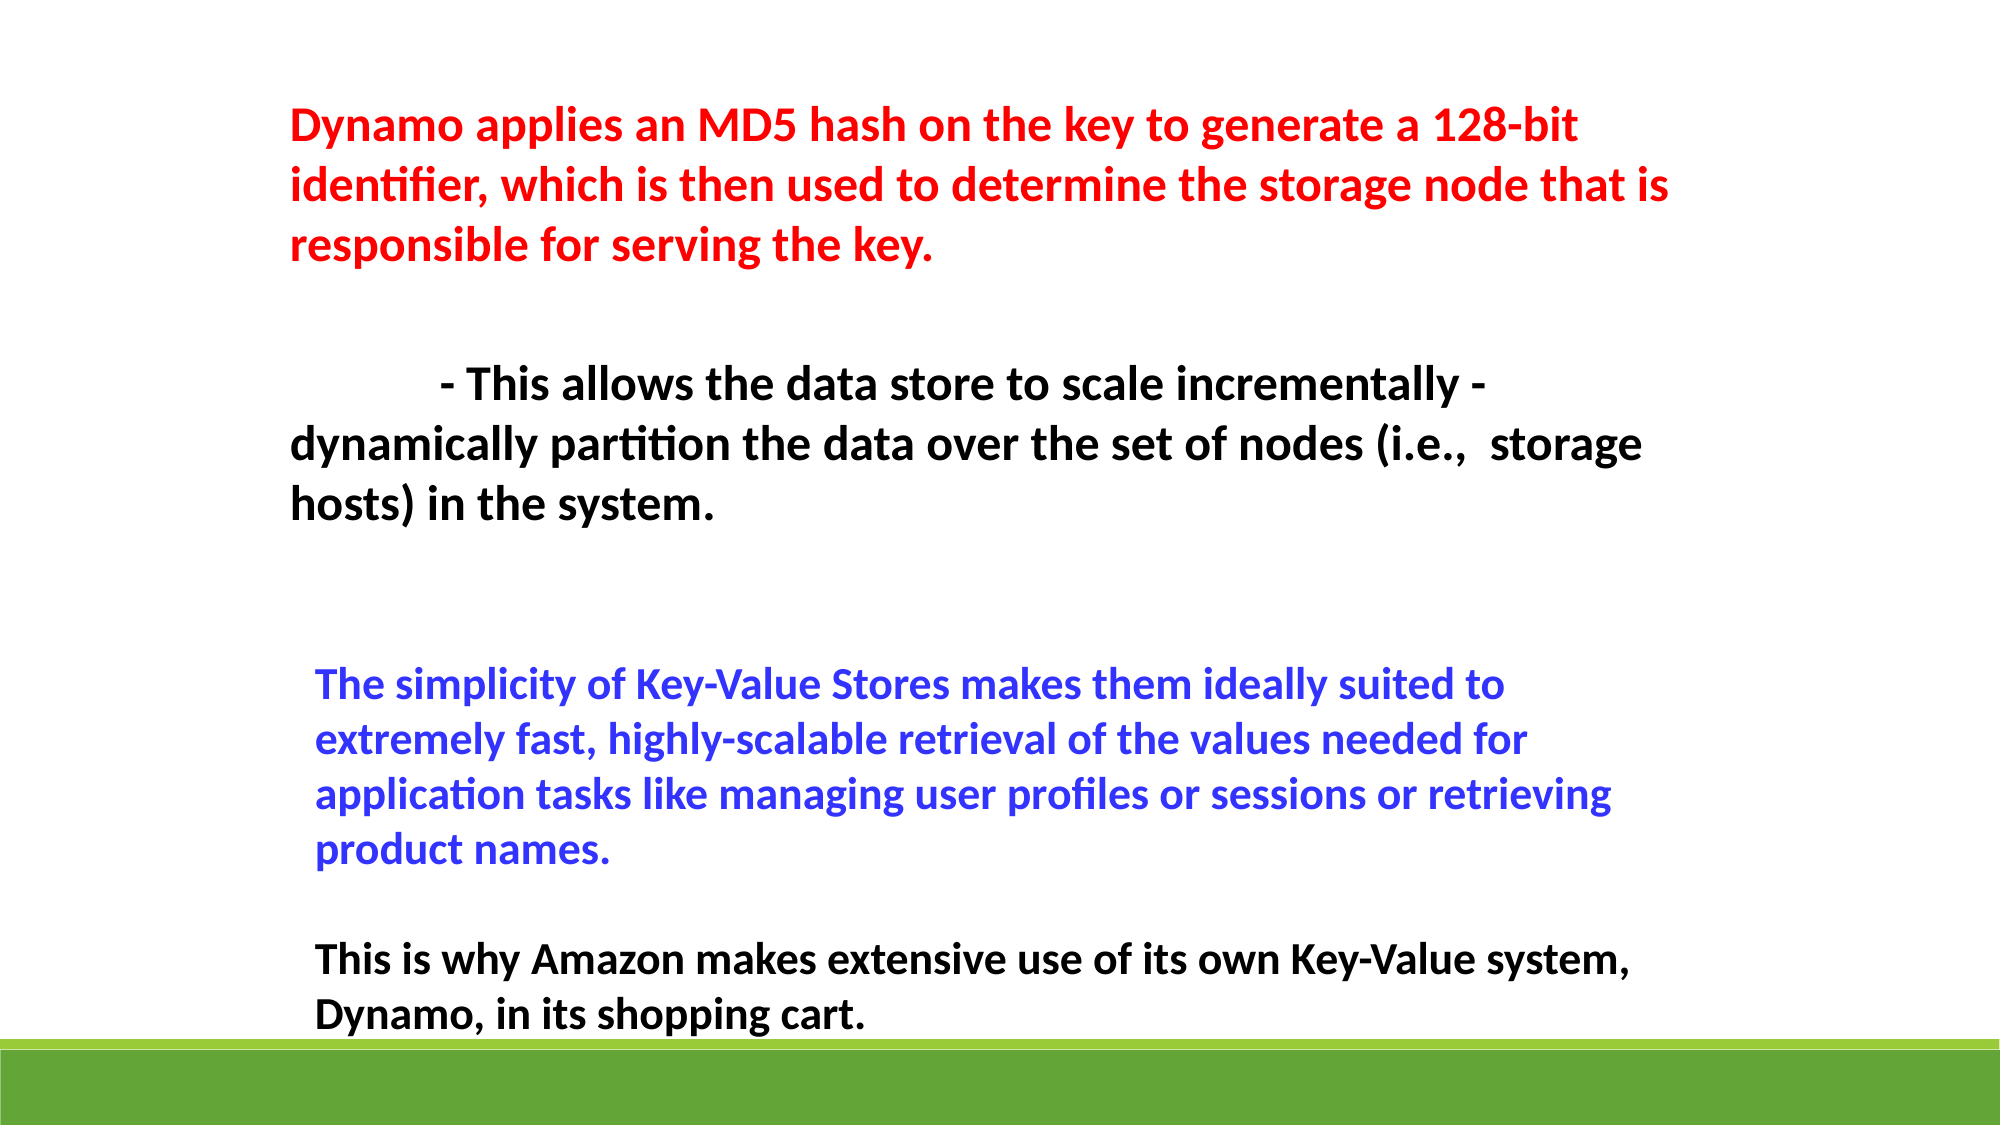

Dynamo applies an MD5 hash on the key to generate a 128-bit identifier, which is then used to determine the storage node that is responsible for serving the key.

	- This allows the data store to scale incrementally -	dynamically partition the data over the set of nodes (i.e., 	storage hosts) in the system.
The simplicity of Key-Value Stores makes them ideally suited to extremely fast, highly-scalable retrieval of the values needed for application tasks like managing user profiles or sessions or retrieving product names.

This is why Amazon makes extensive use of its own Key-Value system, Dynamo, in its shopping cart.